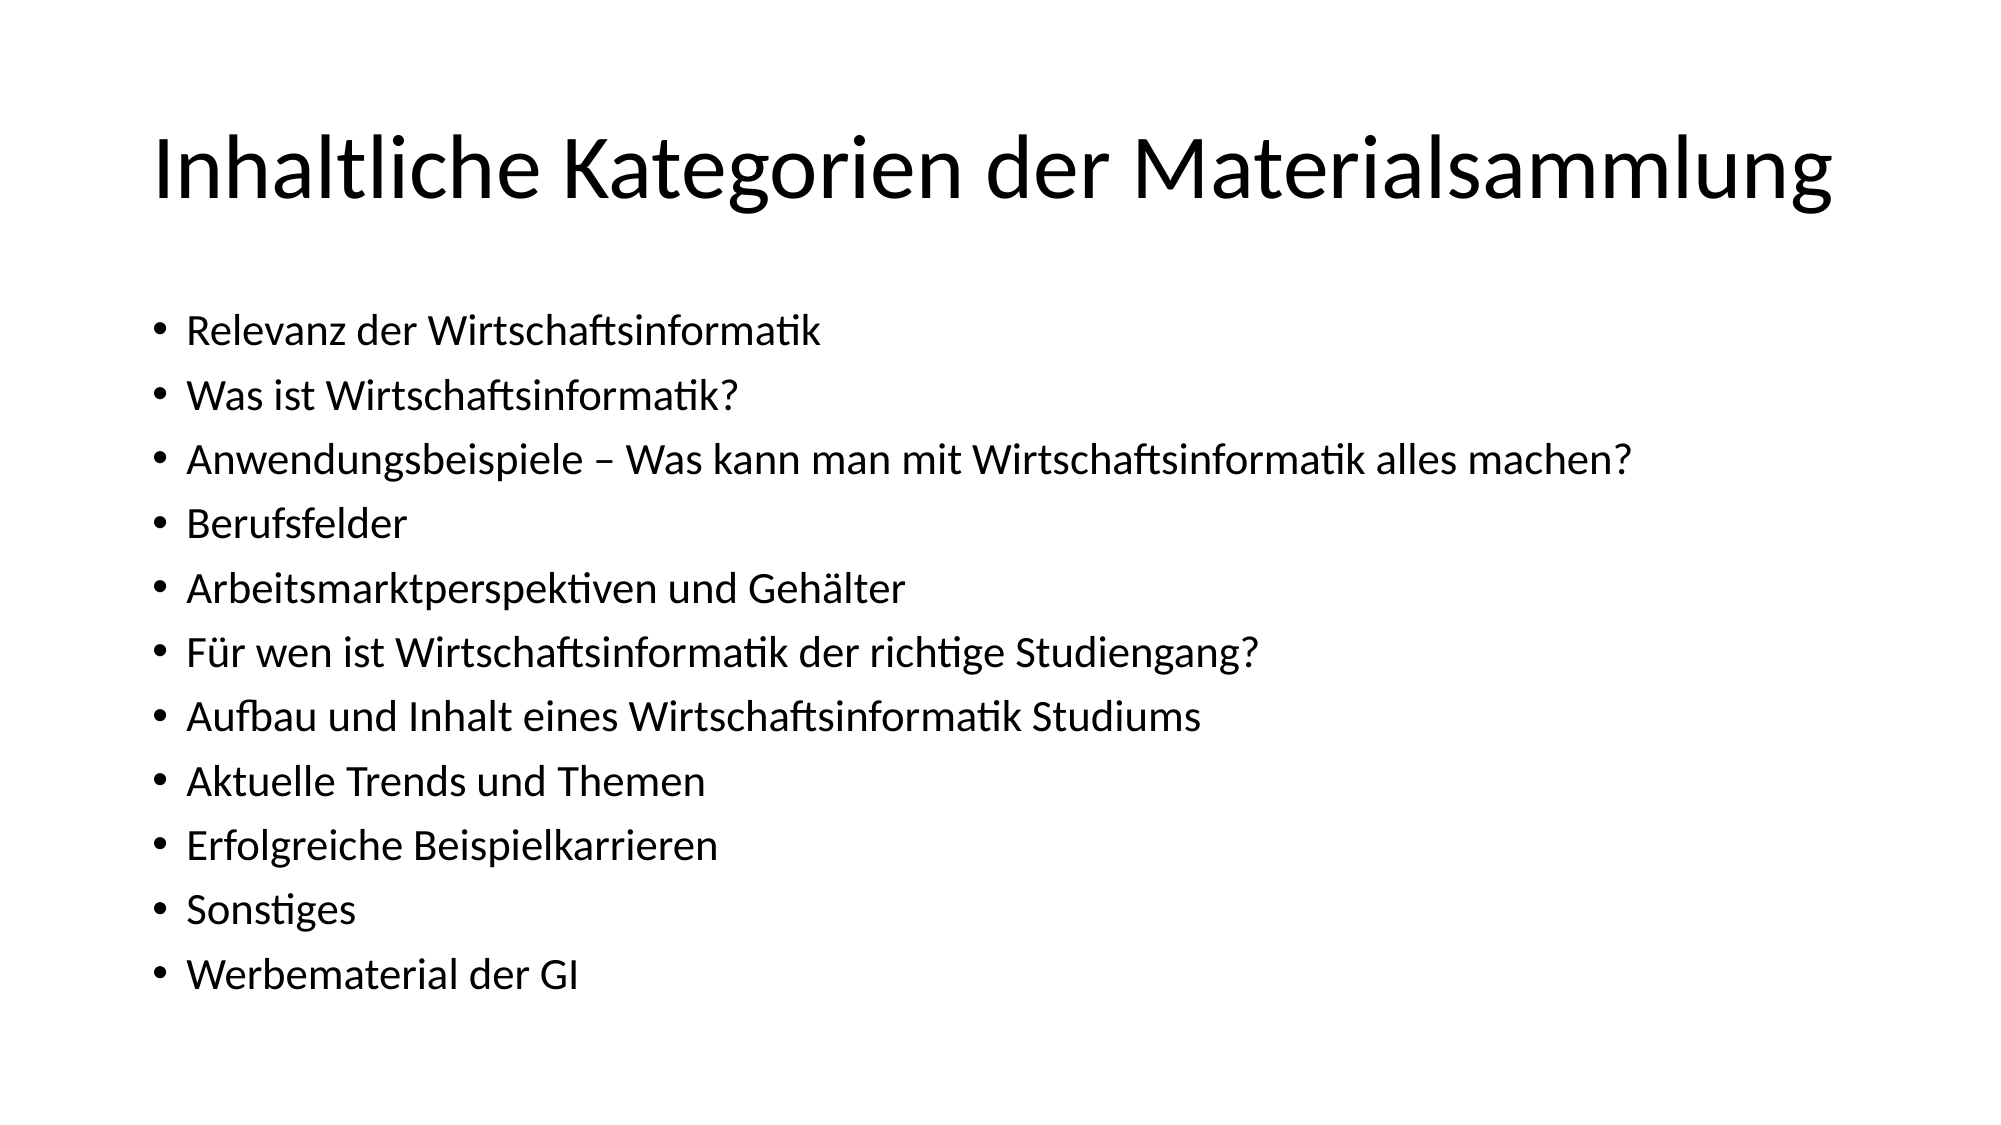

# Inhaltliche Kategorien der Materialsammlung
Relevanz der Wirtschaftsinformatik
Was ist Wirtschaftsinformatik?
Anwendungsbeispiele – Was kann man mit Wirtschaftsinformatik alles machen?
Berufsfelder
Arbeitsmarktperspektiven und Gehälter
Für wen ist Wirtschaftsinformatik der richtige Studiengang?
Aufbau und Inhalt eines Wirtschaftsinformatik Studiums
Aktuelle Trends und Themen
Erfolgreiche Beispielkarrieren
Sonstiges
Werbematerial der GI